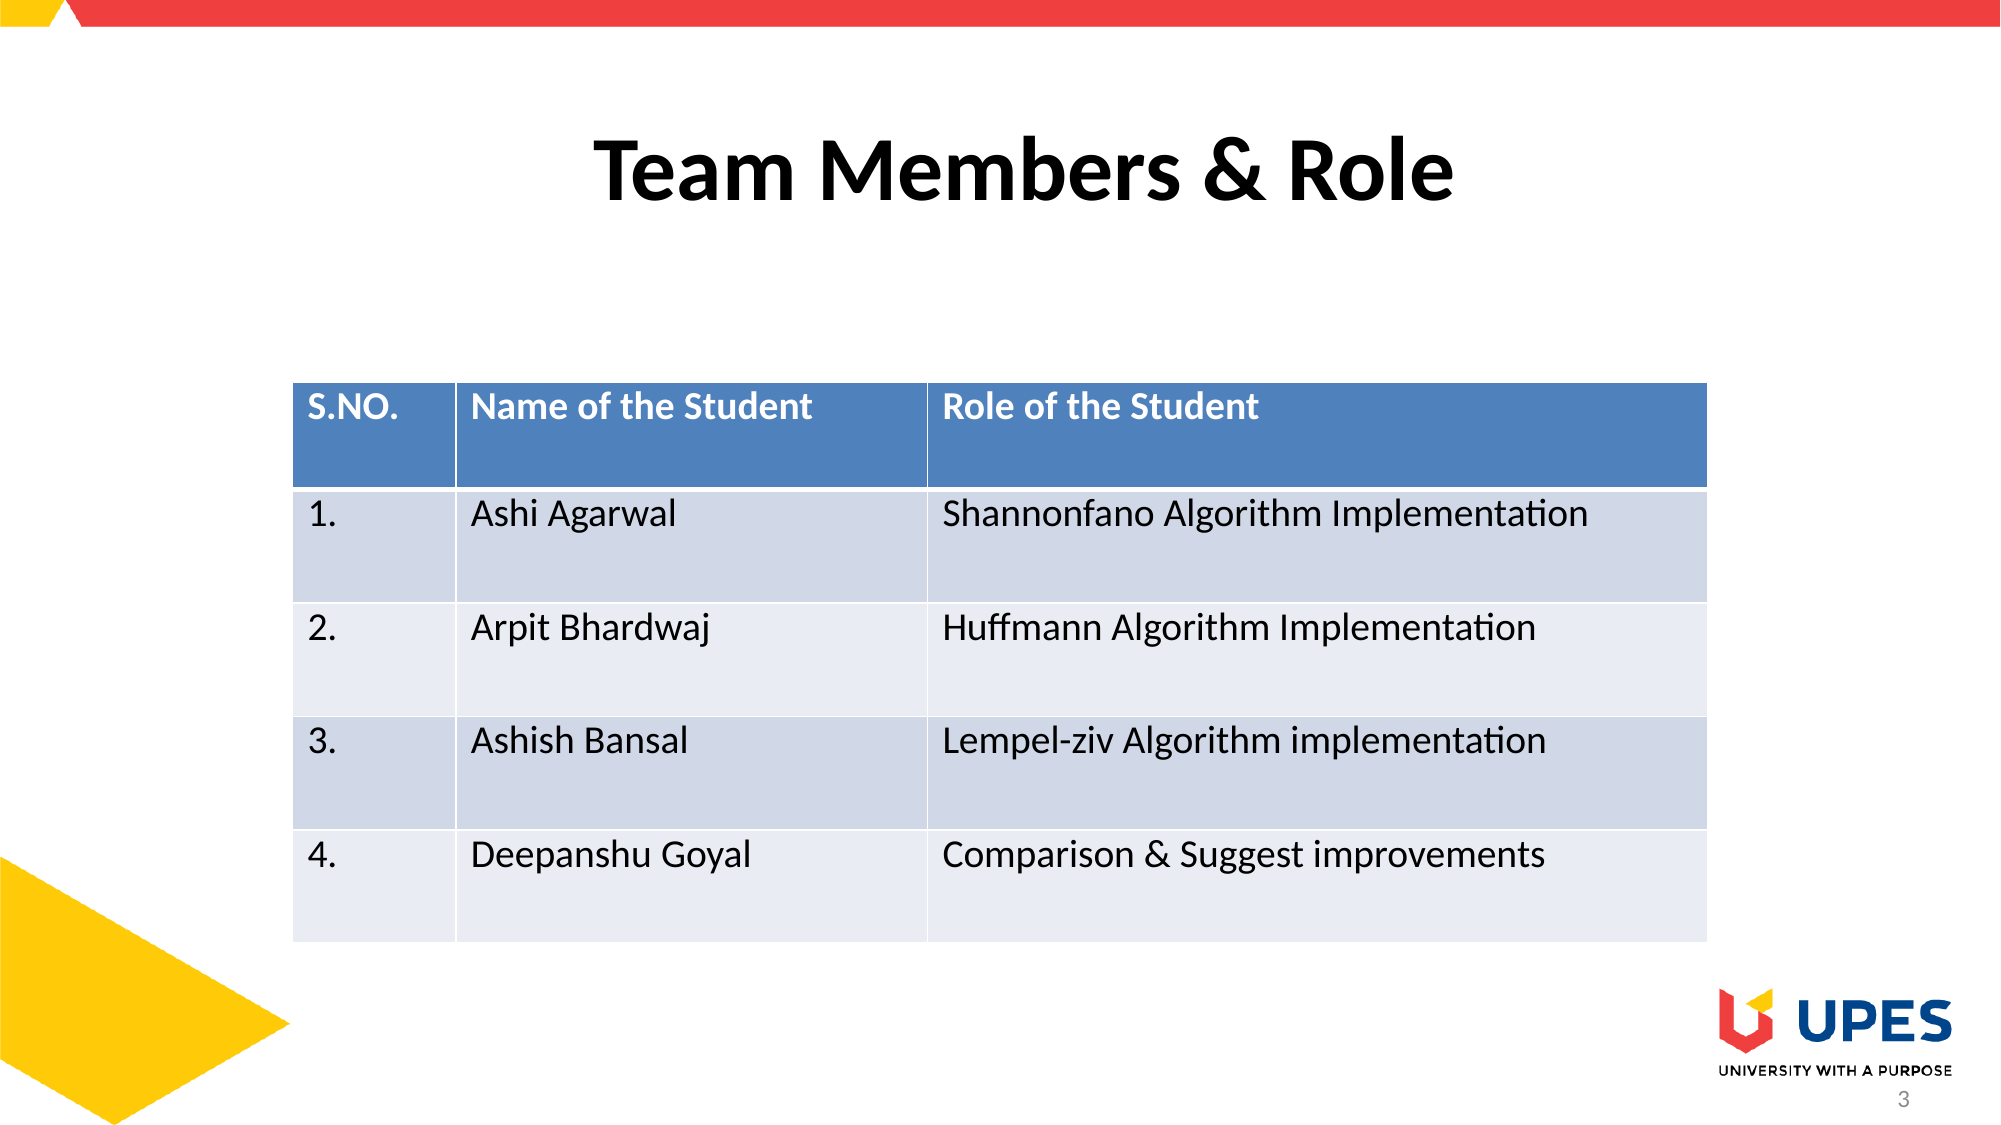

Team Members & Role
| S.NO. | Name of the Student | Role of the Student |
| --- | --- | --- |
| 1. | Ashi Agarwal | Shannonfano Algorithm Implementation |
| 2. | Arpit Bhardwaj | Huffmann Algorithm Implementation |
| 3. | Ashish Bansal | Lempel-ziv Algorithm implementation |
| 4. | Deepanshu Goyal | Comparison & Suggest improvements |